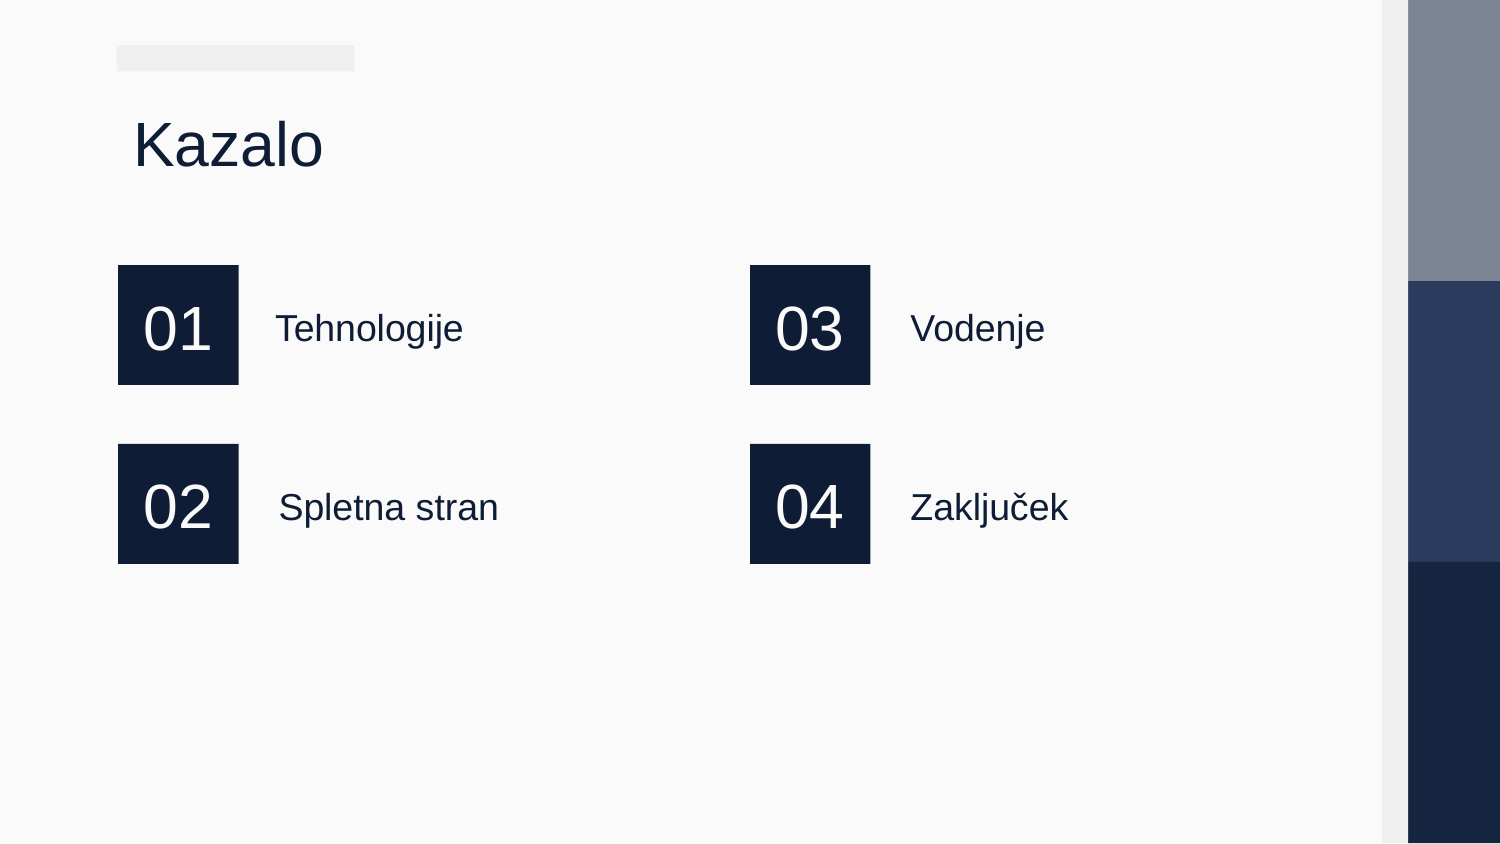

# Kazalo
01
03
Vodenje
Tehnologije
02
04
Spletna stran
Zaključek